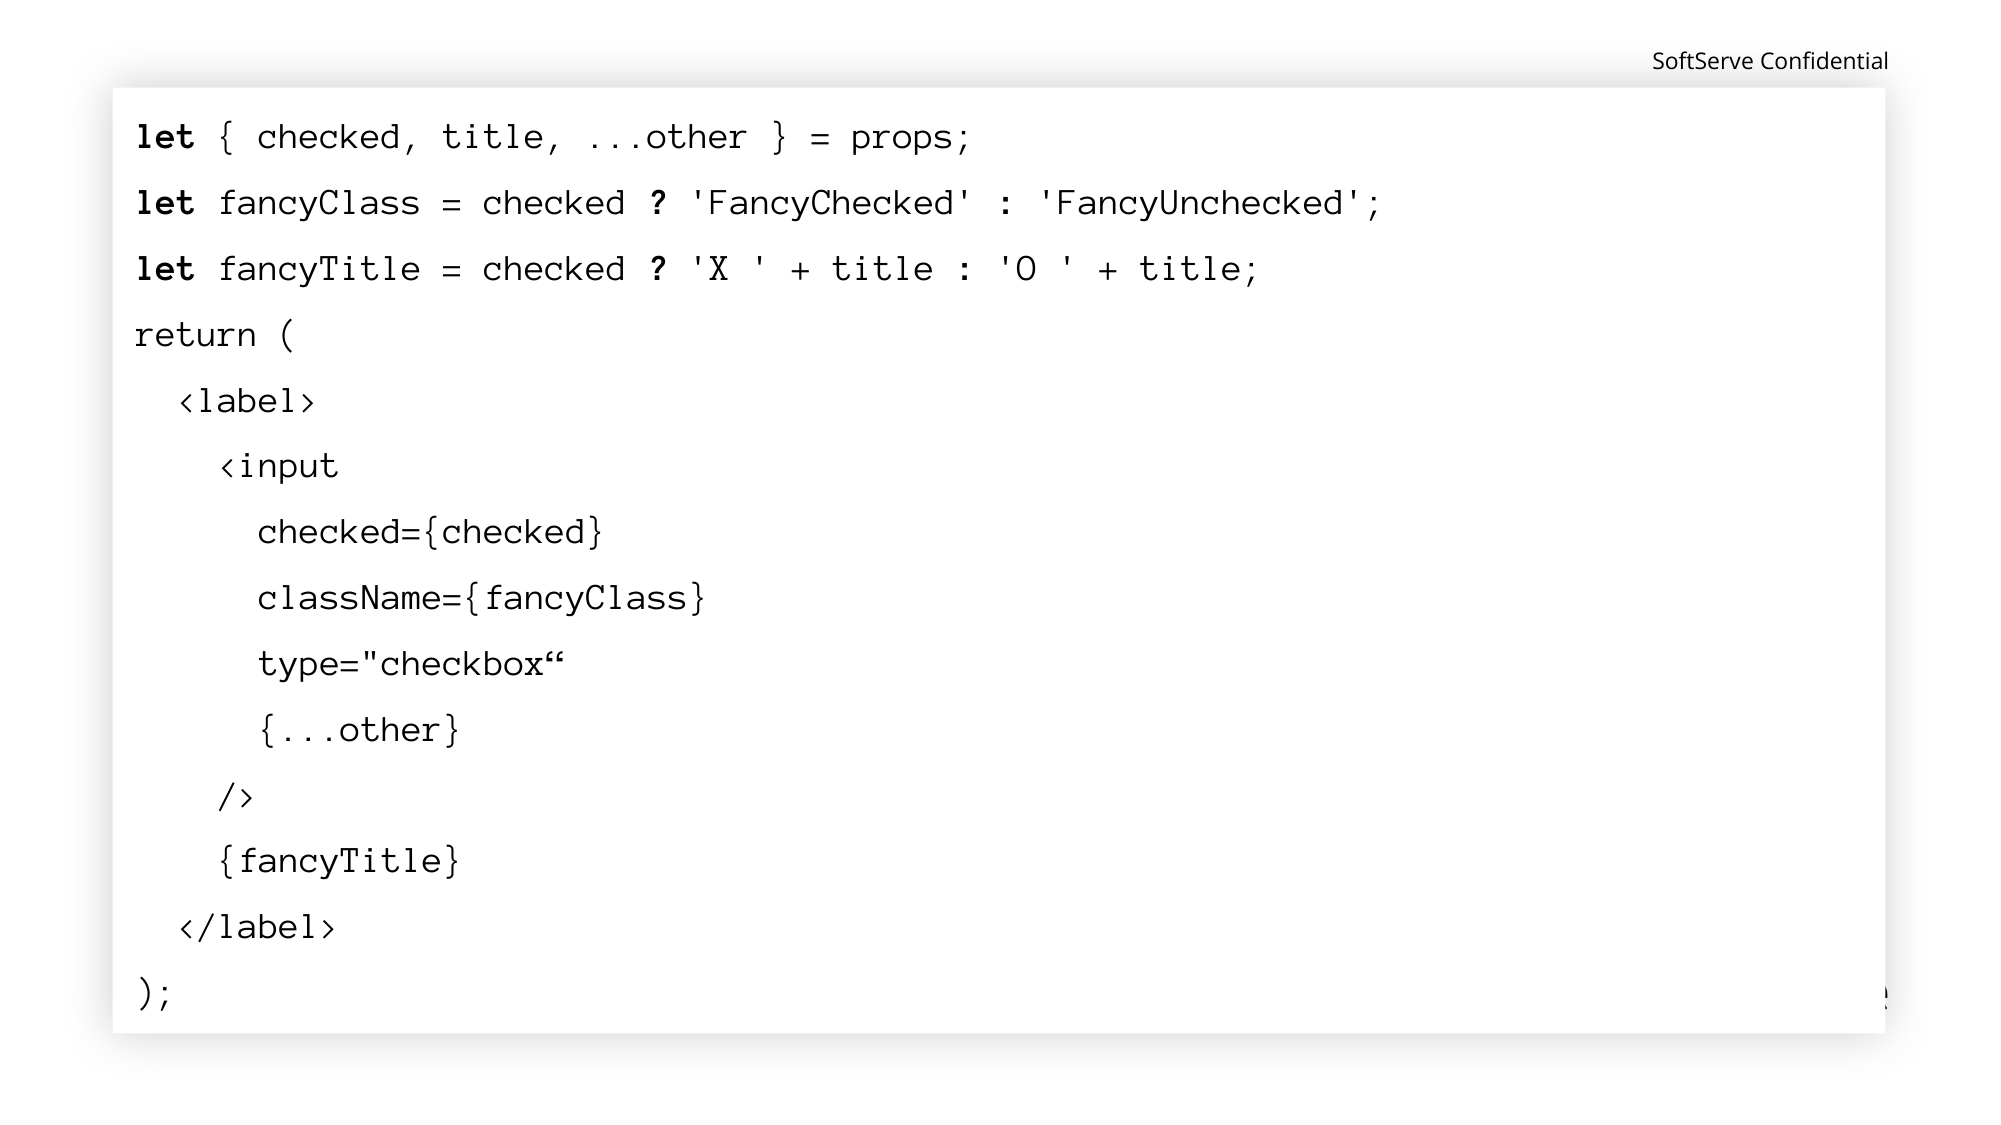

let { checked, title, ...other } = props;
let fancyClass = checked ? 'FancyChecked' : 'FancyUnchecked';
let fancyTitle = checked ? 'X ' + title : 'O ' + title;
return (
  <label>
    <input
      checked={checked}
      className={fancyClass}
      type="checkbox“
      {...other}
    />
    {fancyTitle}
  </label>
);